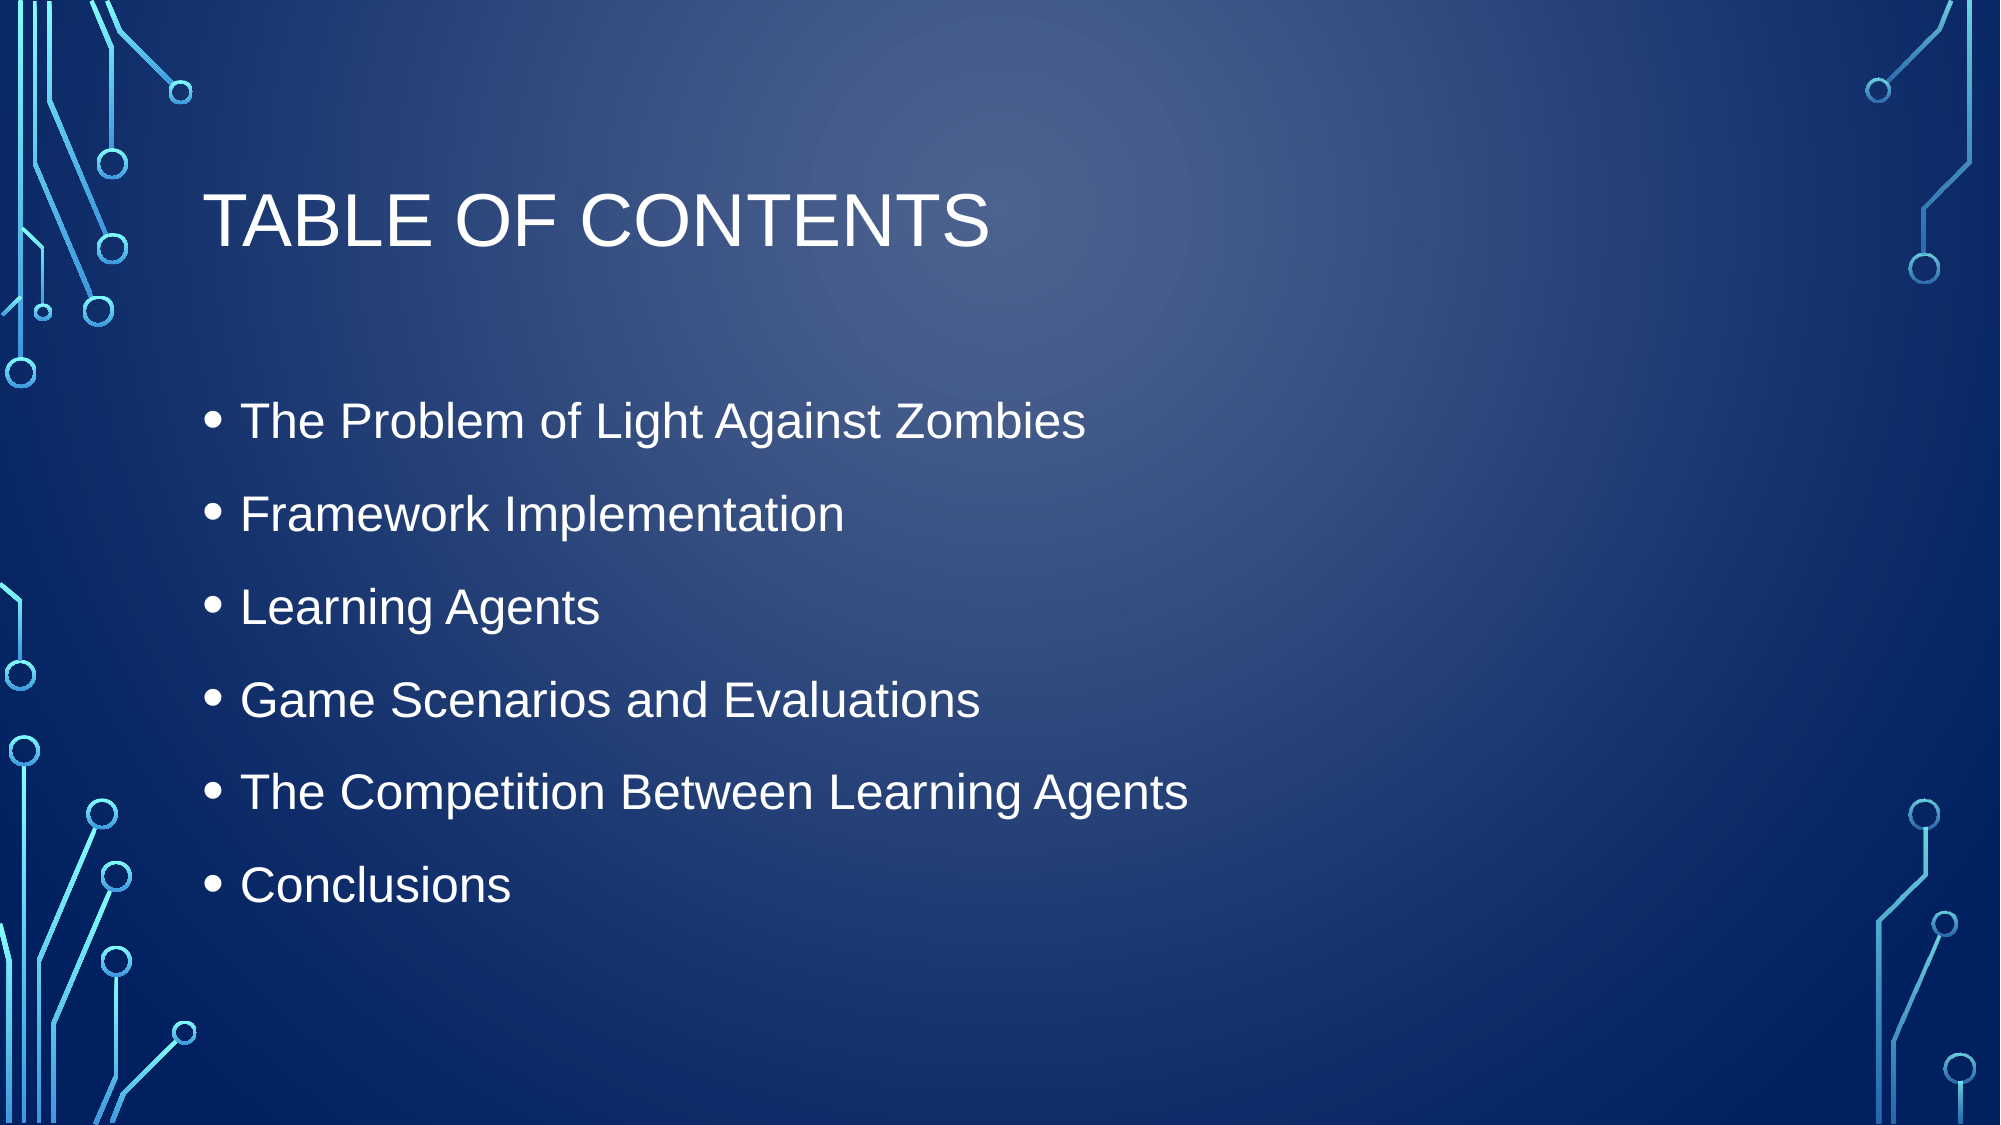

# Table of contents
The Problem of Light Against Zombies
Framework Implementation
Learning Agents
Game Scenarios and Evaluations
The Competition Between Learning Agents
Conclusions